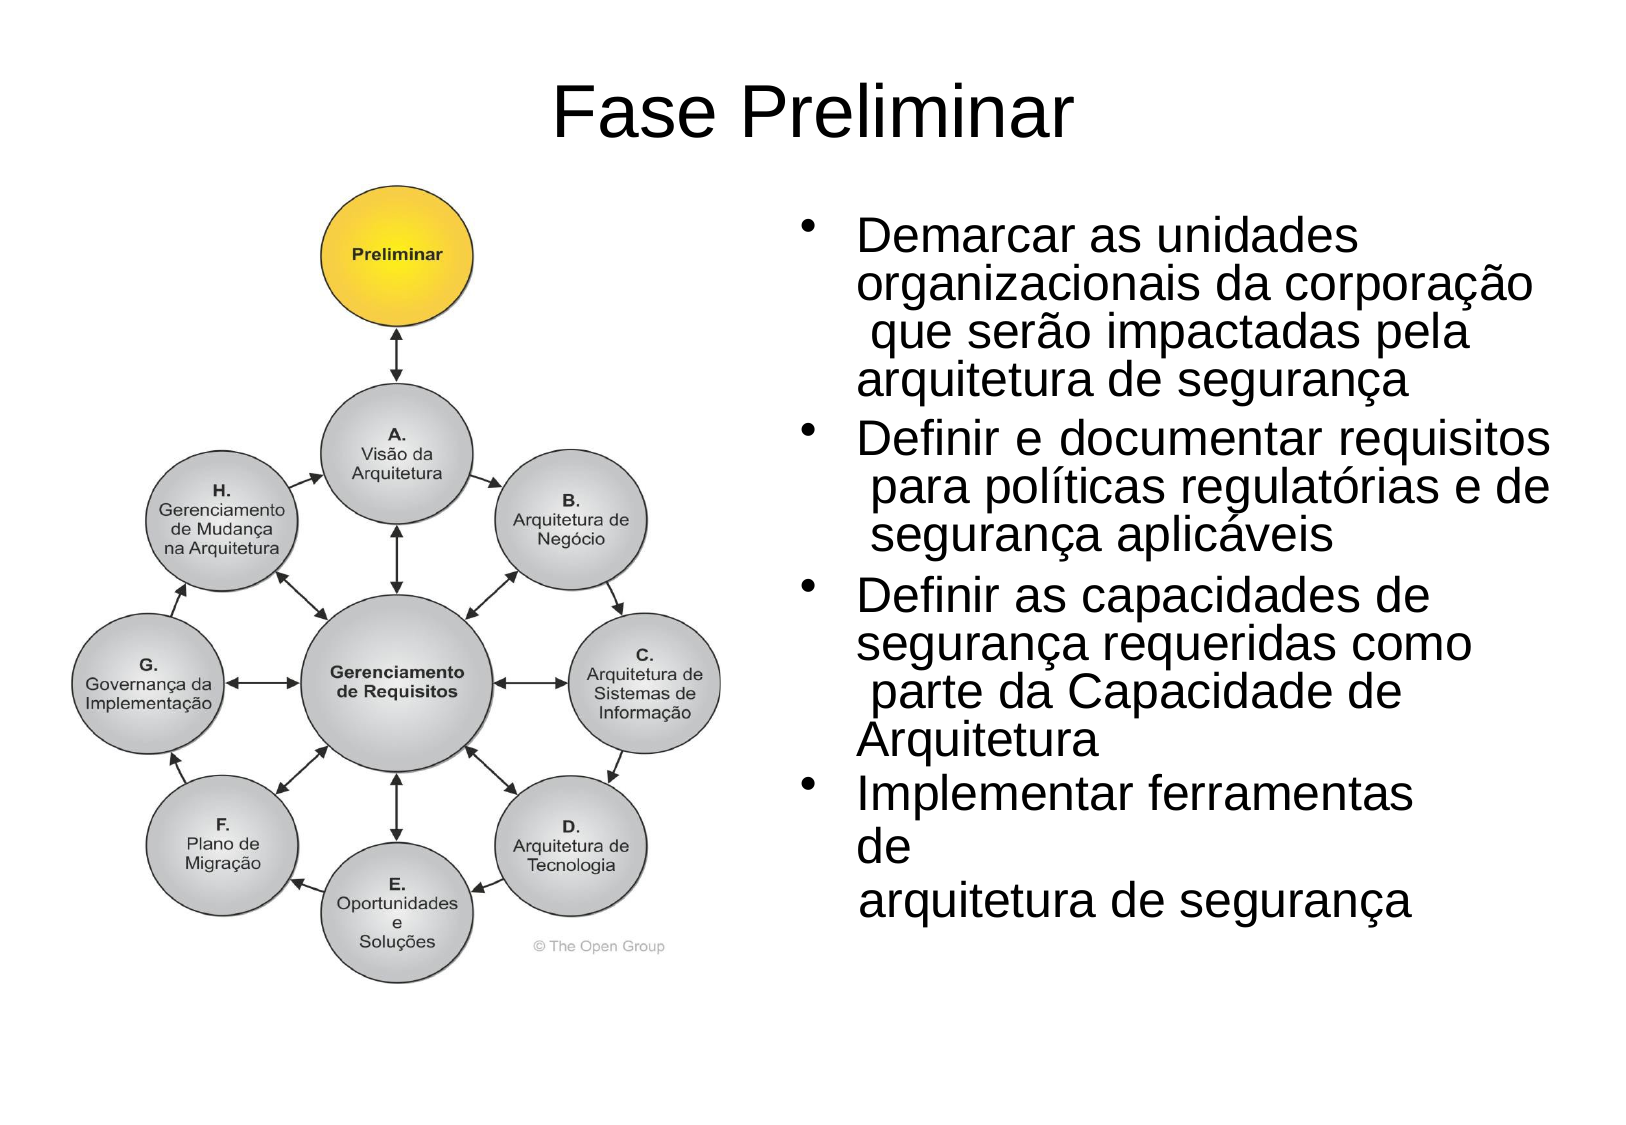

# Fase Preliminar

Demarcar as unidades  organizacionais da corporação  que serão impactadas pela  arquitetura de segurança
Definir e documentar requisitos  para políticas regulatórias e de  segurança aplicáveis
Definir as capacidades de  segurança requeridas como  parte da Capacidade de  Arquitetura
Implementar ferramentas de
arquitetura de segurança